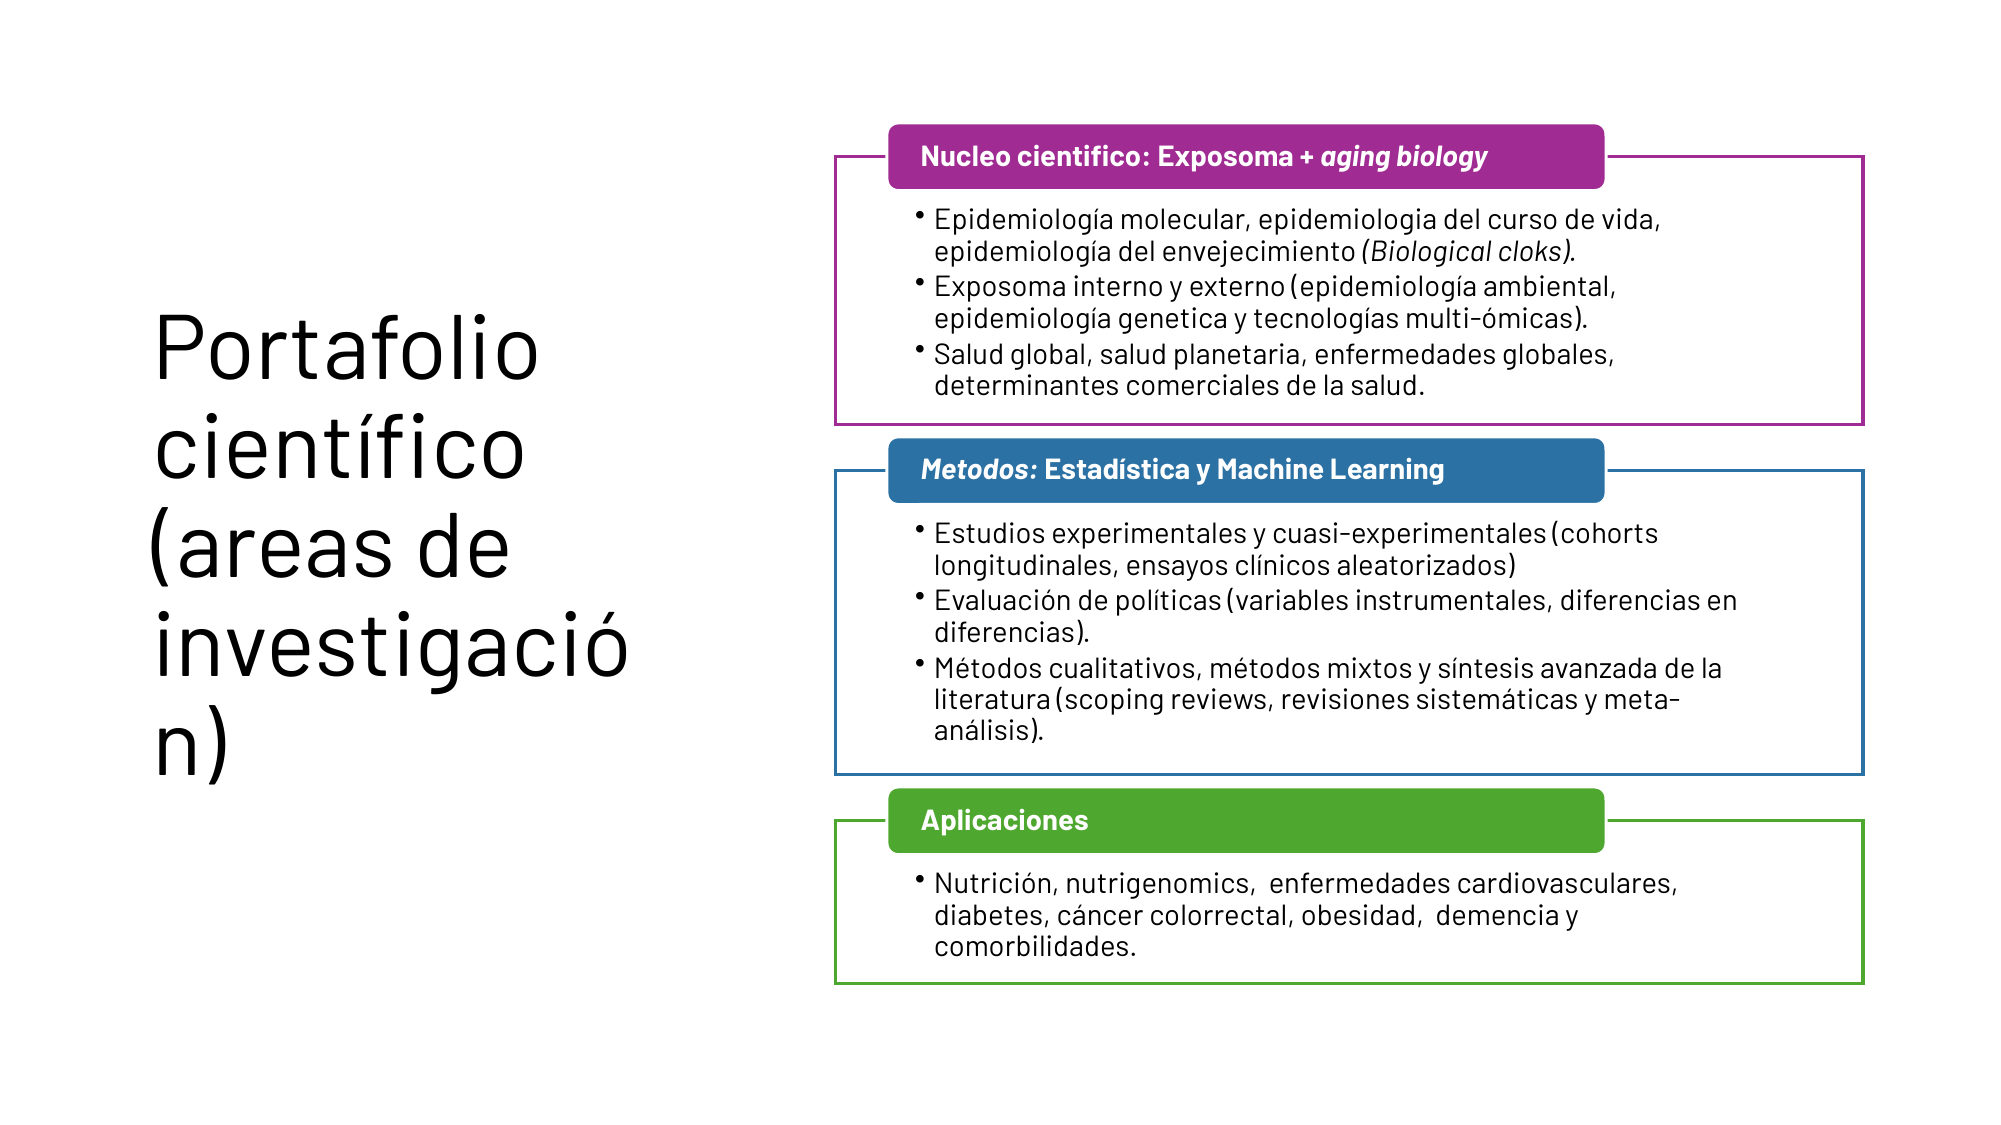

# Portafolio científico (areas de investigación)
Epidemiología molecular, epidemiologia del curso de vida, epidemiología del envejecimiento (Biological cloks).
Exposoma interno y externo (epidemiología ambiental, epidemiología genetica y tecnologías multi-ómicas).
Salud global, salud planetaria, enfermedades globales, determinantes comerciales de la salud.
Nucleo cientifico: Exposoma + aging biology
Estudios experimentales y cuasi-experimentales (cohorts longitudinales, ensayos clínicos aleatorizados)
Evaluación de políticas (variables instrumentales, diferencias en diferencias).
Métodos cualitativos, métodos mixtos y síntesis avanzada de la literatura (scoping reviews, revisiones sistemáticas y meta-análisis).
Metodos: Estadística y Machine Learning
Nutrición, nutrigenomics,  enfermedades cardiovasculares, diabetes, cáncer colorrectal, obesidad,  demencia y comorbilidades.
Aplicaciones